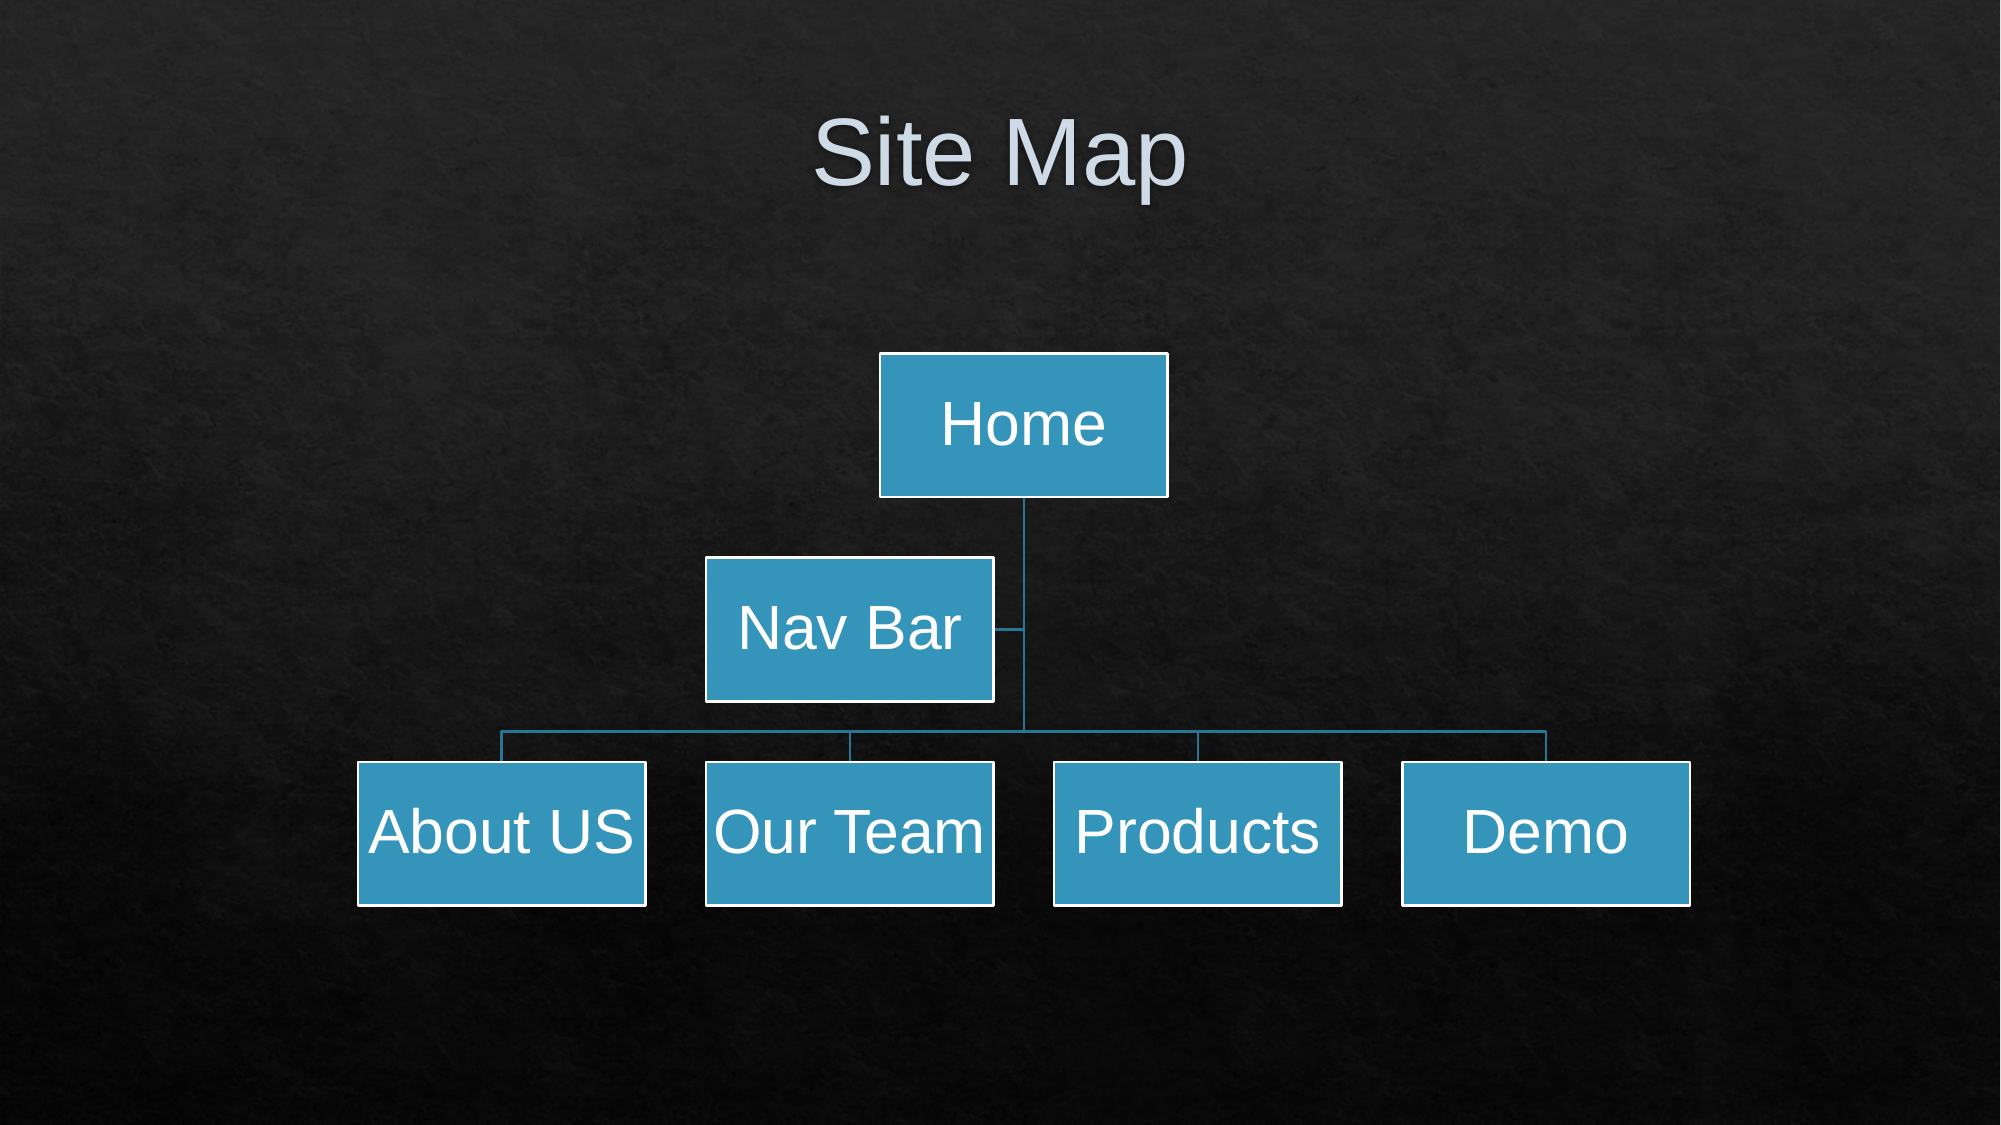

# Site Map
Home
About US
Our Team
Products
Demo
Nav Bar